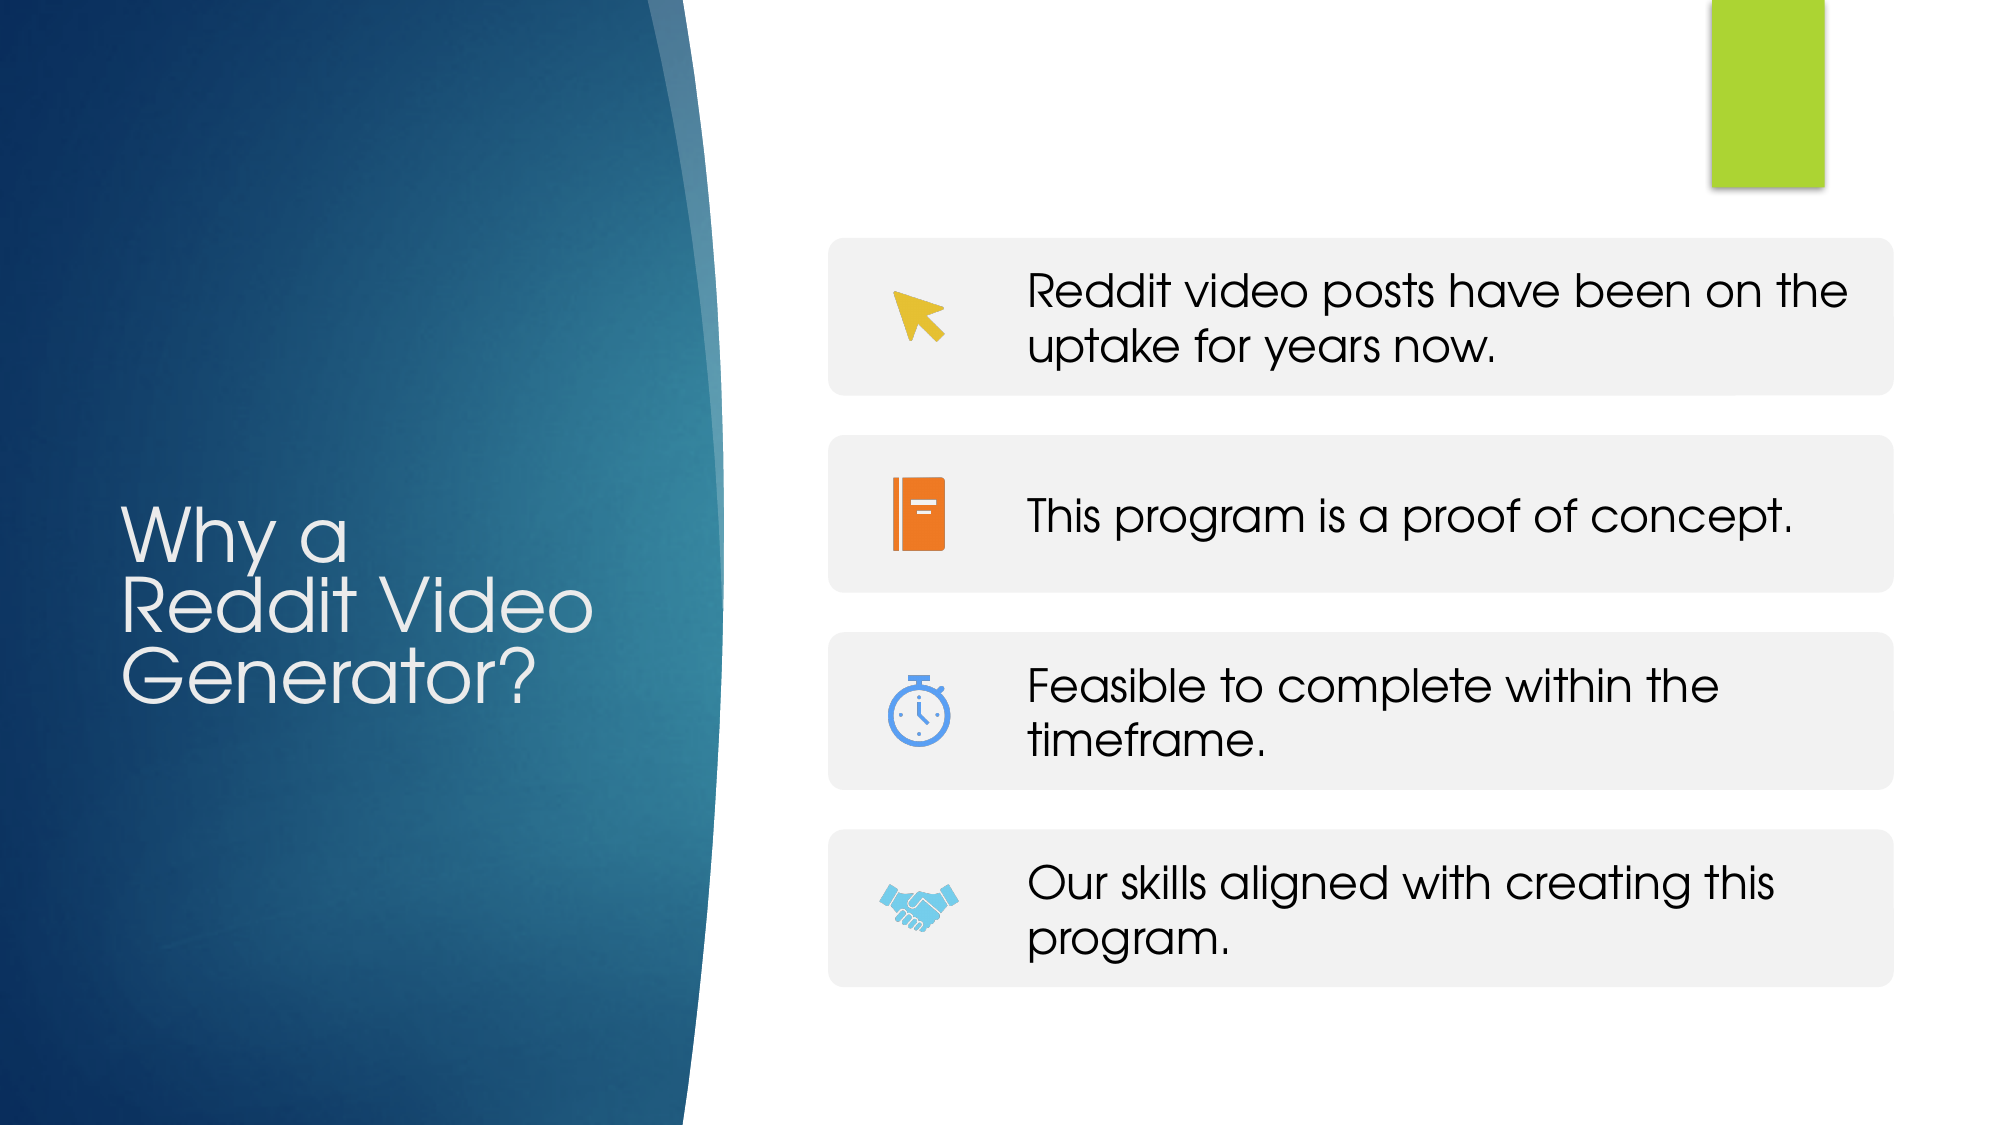

# Why a Reddit Video Generator?
Reddit video posts have been on the uptake for years now.
This program is a proof of concept.
Feasible to complete within the timeframe.
Our skills aligned with creating this program.